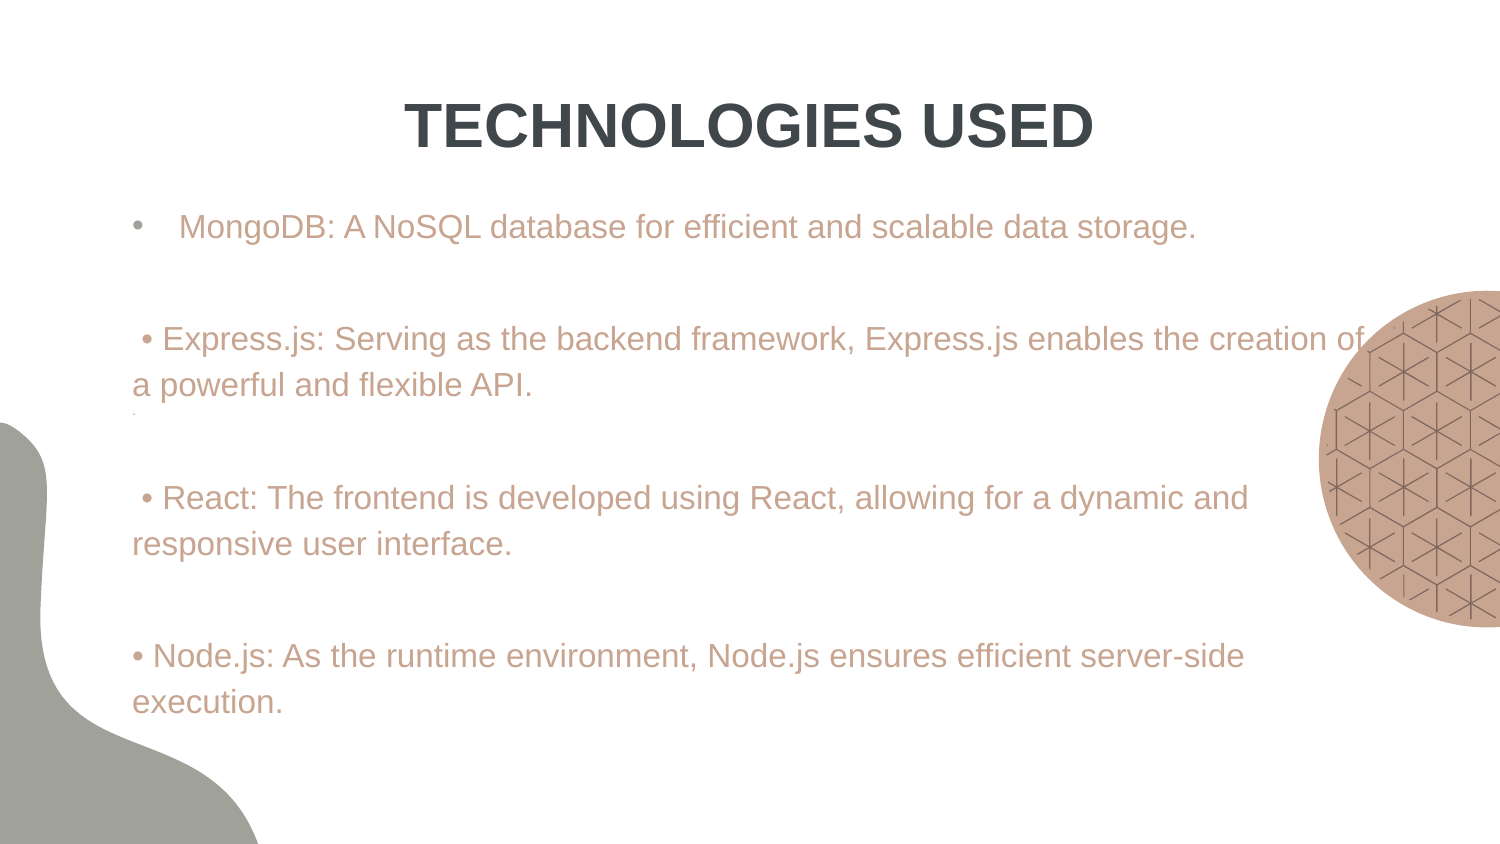

# TECHNOLOGIES USED
MongoDB: A NoSQL database for efficient and scalable data storage.
 • Express.js: Serving as the backend framework, Express.js enables the creation of a powerful and flexible API.
 • React: The frontend is developed using React, allowing for a dynamic and responsive user interface.
• Node.js: As the runtime environment, Node.js ensures efficient server-side execution.